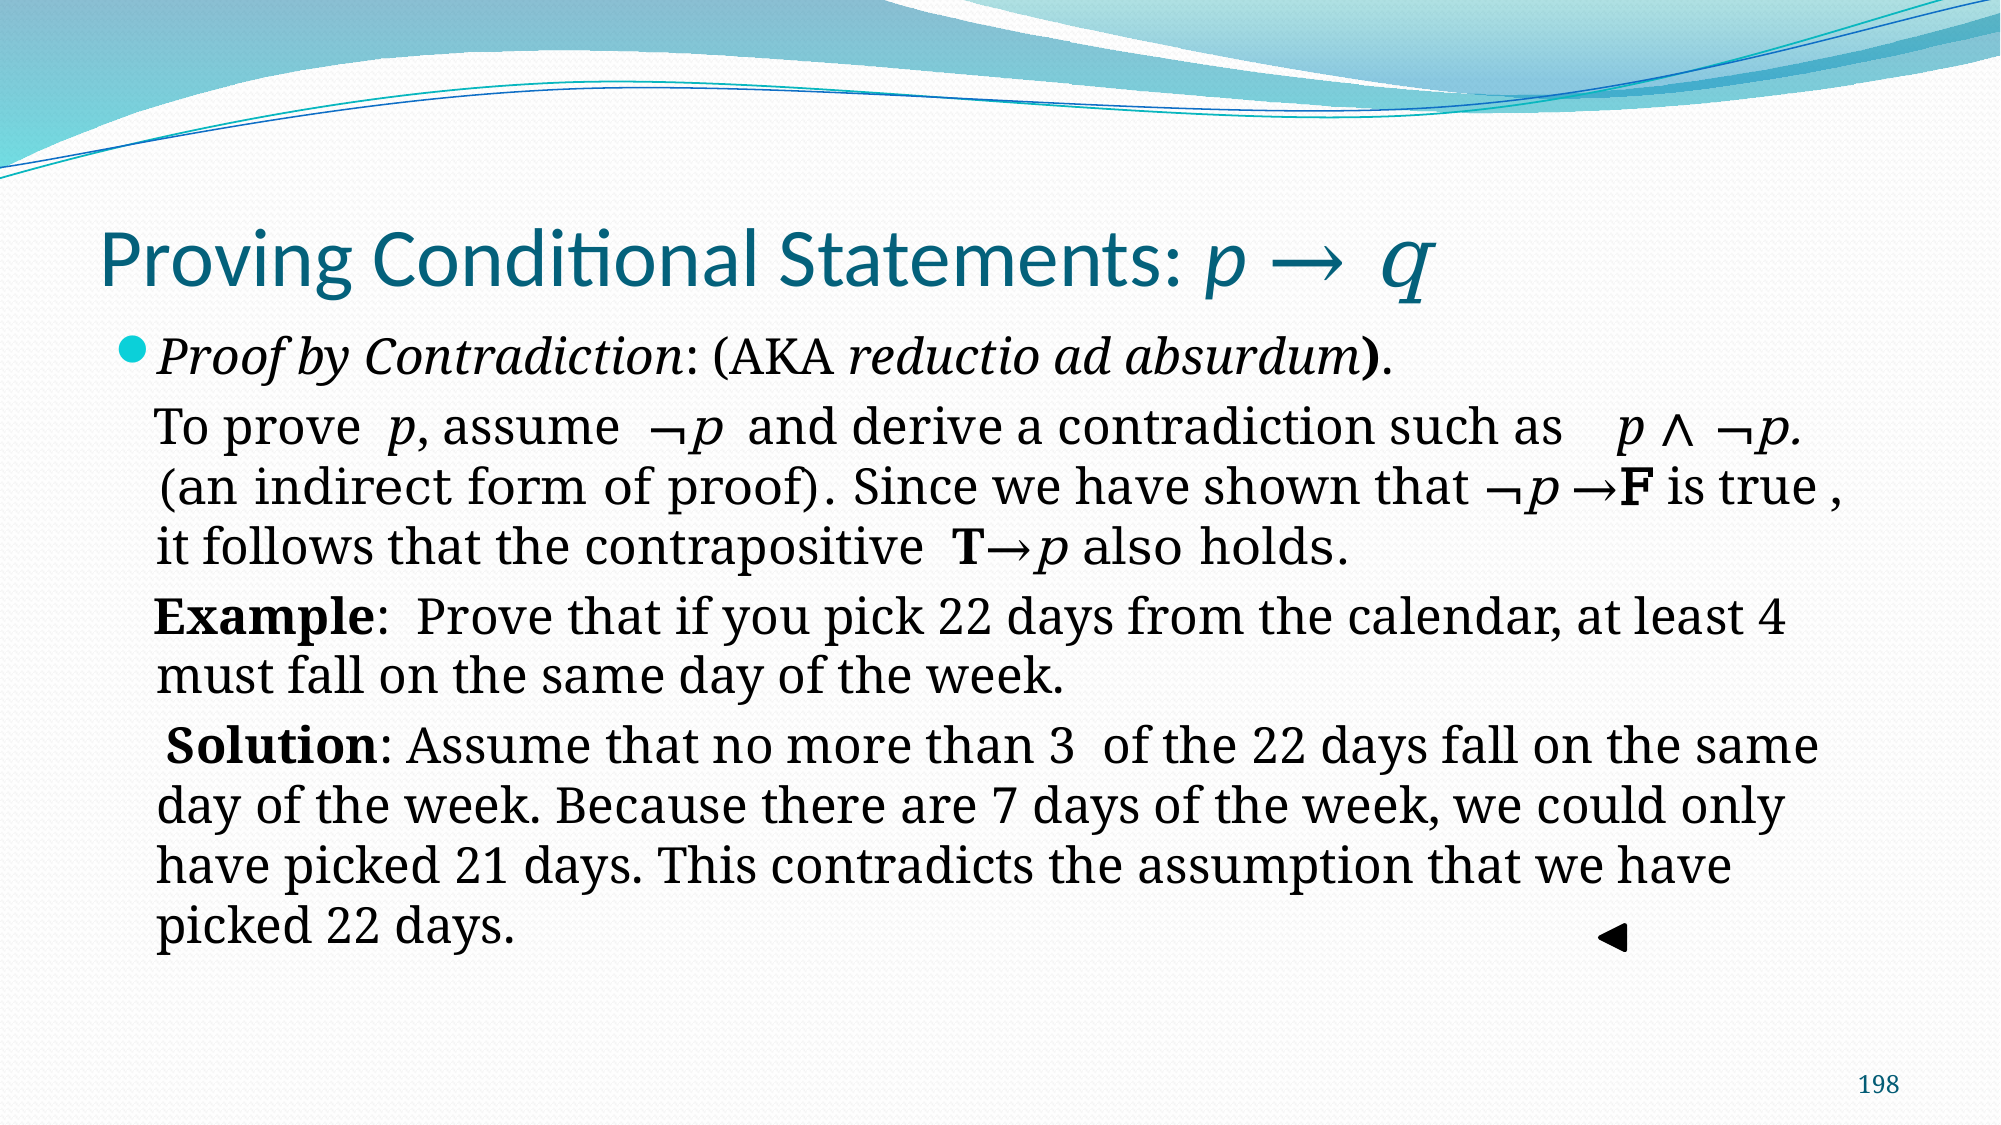

# Proving Conditional Statements: p → q
Proof by Contradiction: (AKA reductio ad absurdum).
   To prove  p, assume  ¬p  and derive a contradiction such as    p ∧ ¬p. (an indirect form of proof). Since we have shown that ¬p →F is true , it follows that the contrapositive  T→p also holds.
   Example:  Prove that if you pick 22 days from the calendar, at least 4 must fall on the same day of the week.
    Solution: Assume that no more than 3  of the 22 days fall on the same day of the week. Because there are 7 days of the week, we could only have picked 21 days. This contradicts the assumption that we have picked 22 days.

198